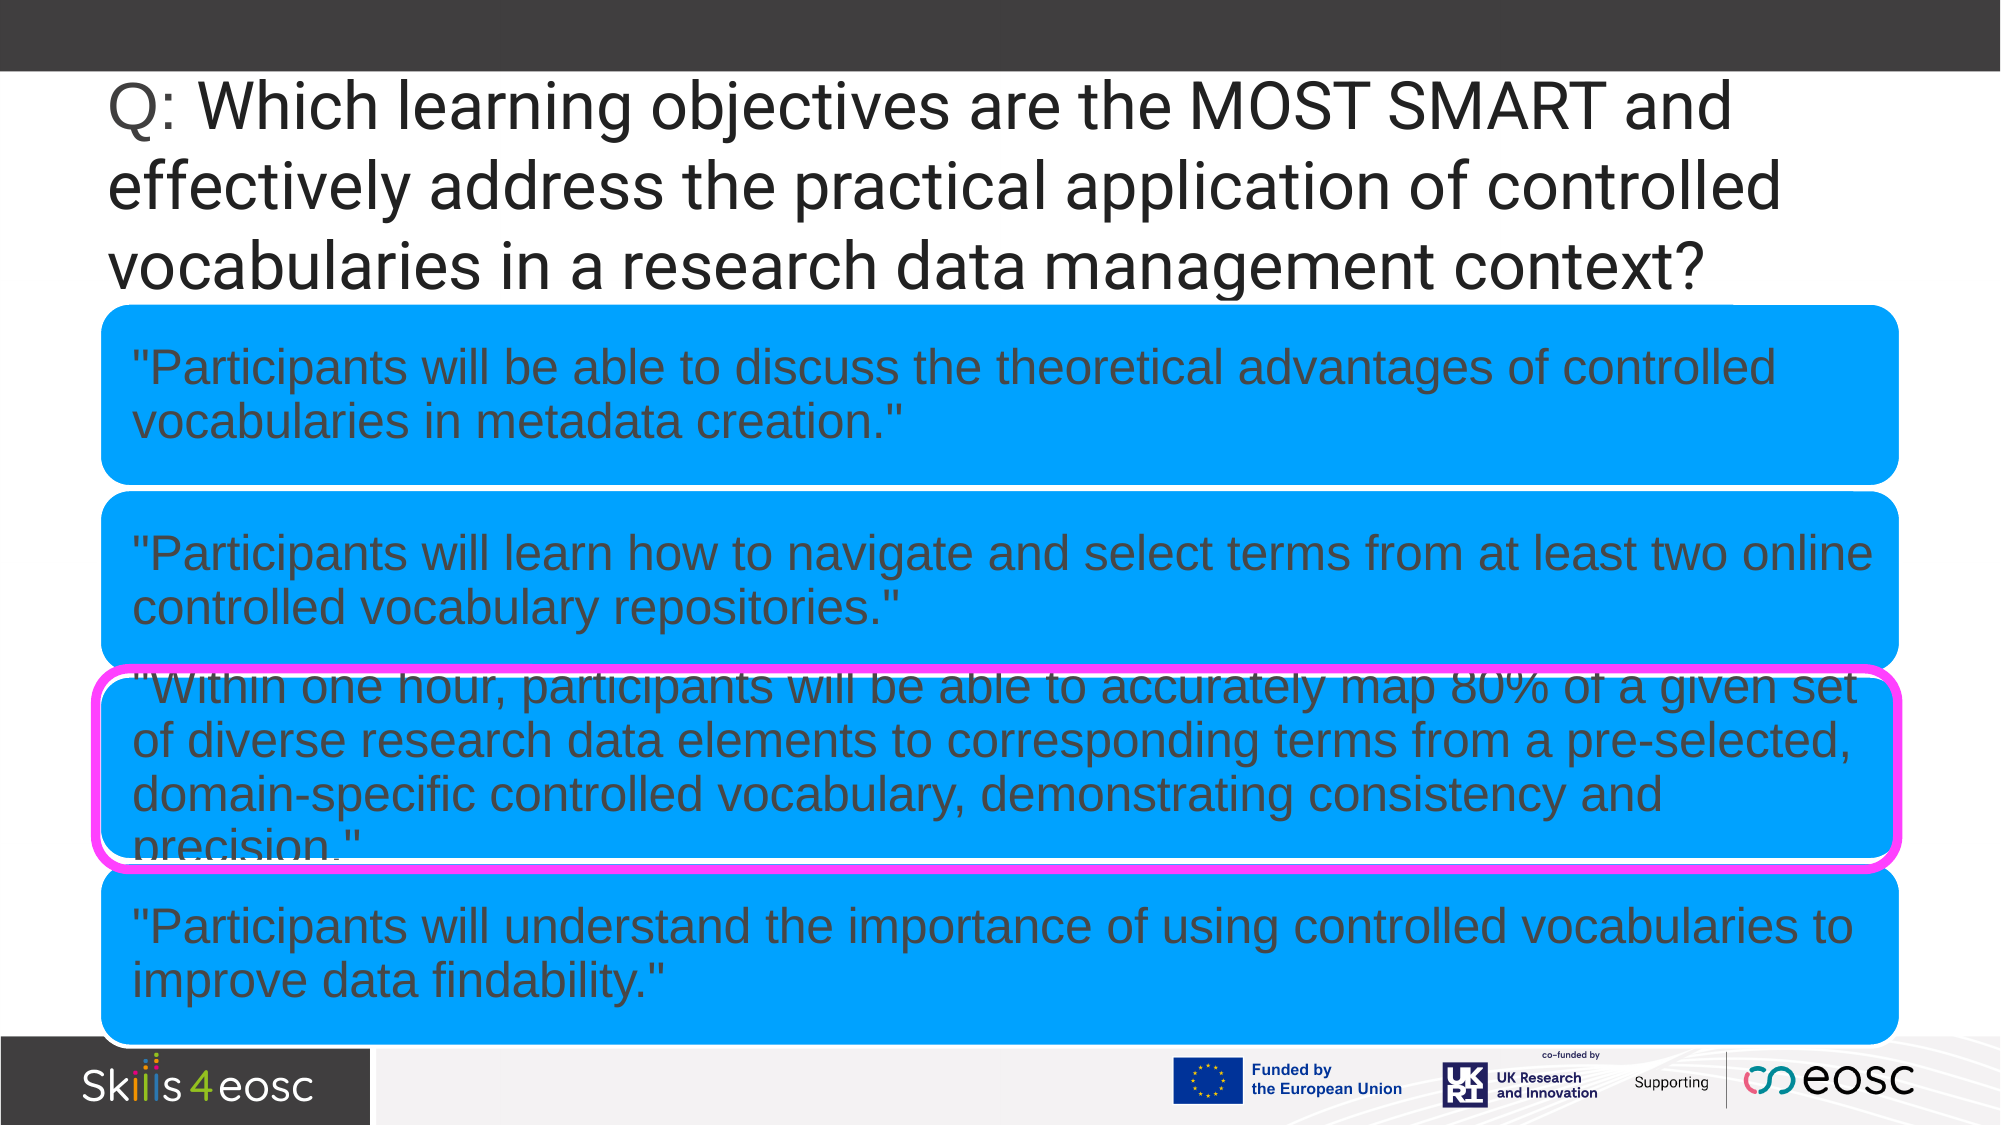

# Q: Which learning objectives are the MOST SMART and effectively address the practical application of controlled vocabularies in a research data management context?
"Participants will be able to discuss the theoretical advantages of controlled vocabularies in metadata creation."
"Participants will learn how to navigate and select terms from at least two online controlled vocabulary repositories."
"Within one hour, participants will be able to accurately map 80% of a given set of diverse research data elements to corresponding terms from a pre-selected, domain-specific controlled vocabulary, demonstrating consistency and precision."
"Participants will understand the importance of using controlled vocabularies to improve data findability."